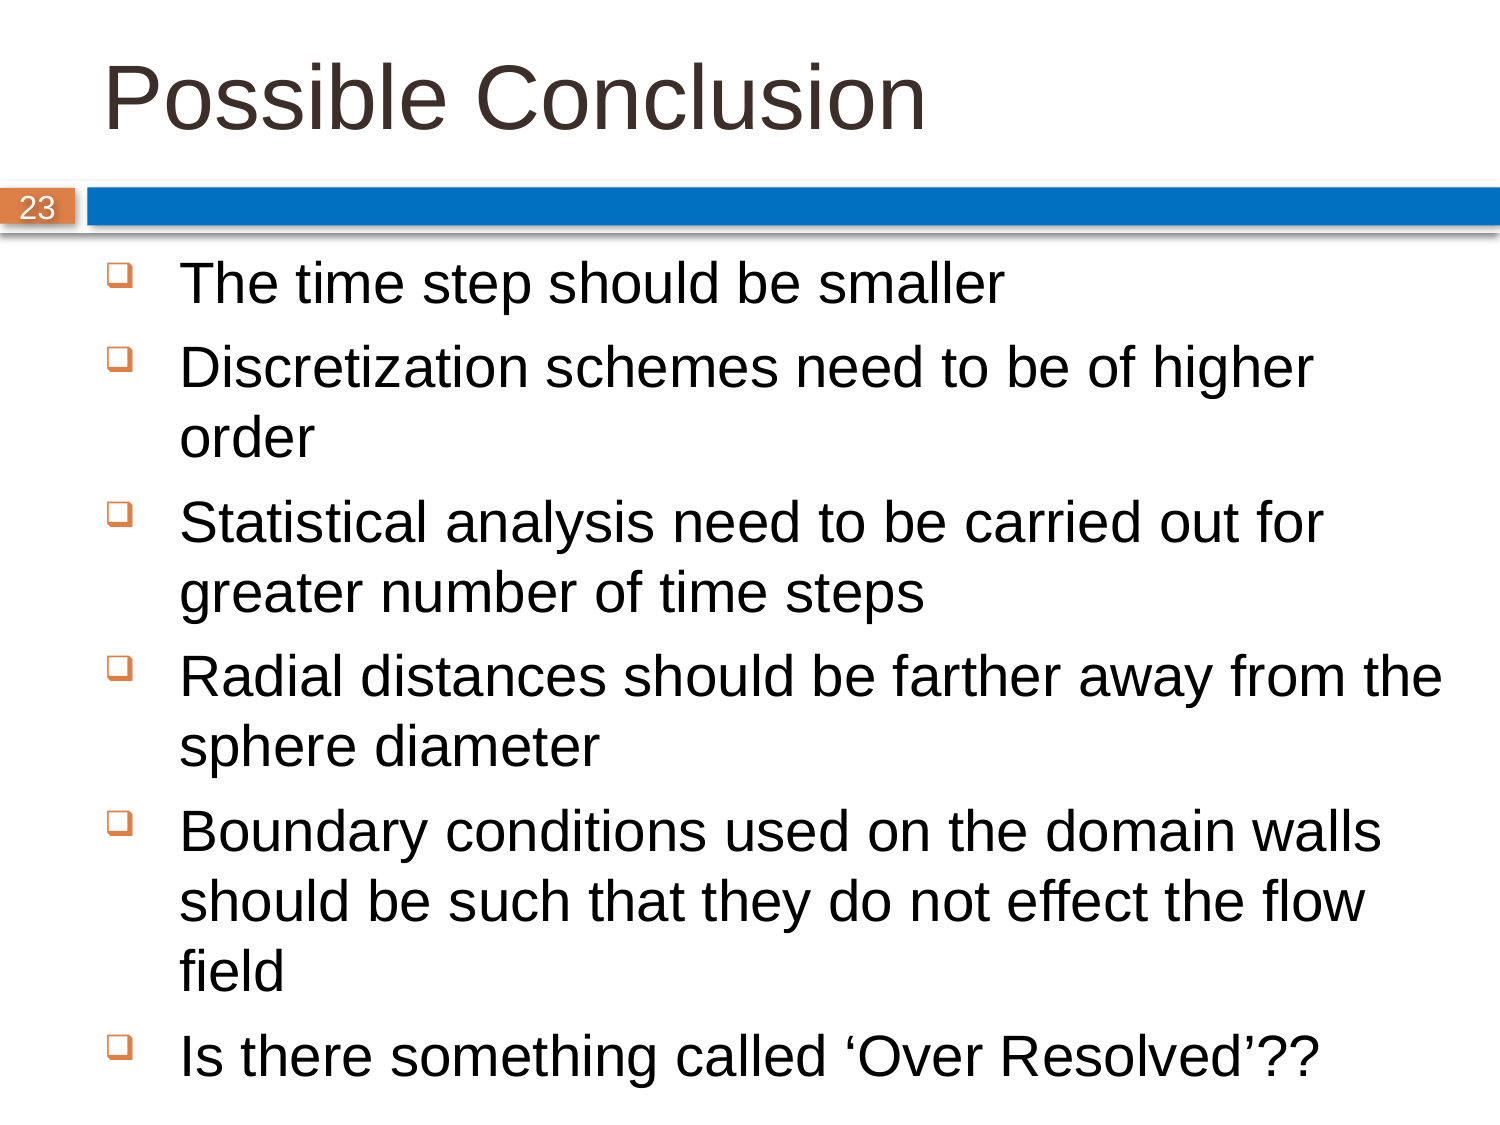

# Possible Conclusion
23
The time step should be smaller
Discretization schemes need to be of higher order
Statistical analysis need to be carried out for greater number of time steps
Radial distances should be farther away from the sphere diameter
Boundary conditions used on the domain walls should be such that they do not effect the flow field
Is there something called ‘Over Resolved’??